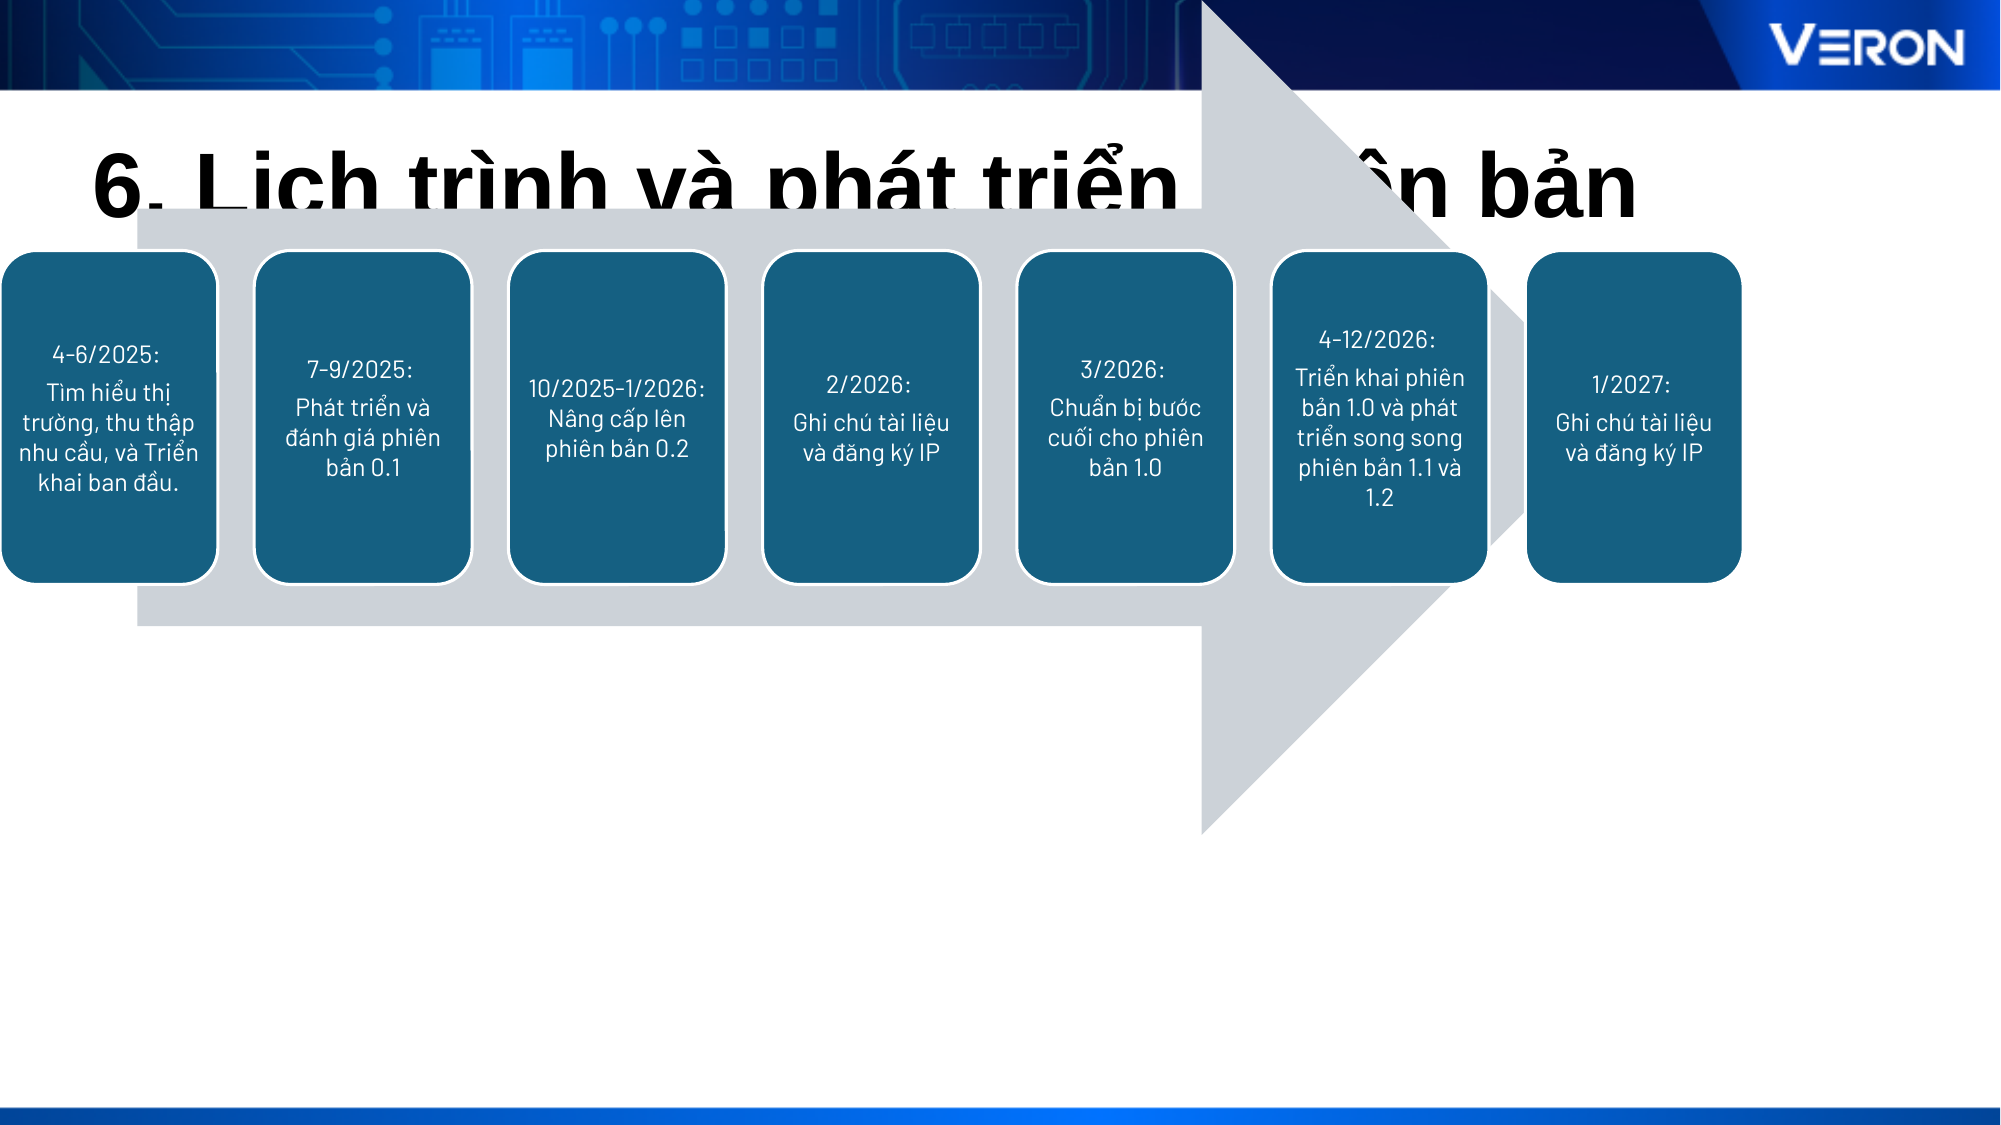

# 6. Lịch trình và phát triển phiên bản
4-6/2025:
Tìm hiểu thị trường, thu thập nhu cầu, và Triển khai ban đầu.
7-9/2025:
Phát triển và đánh giá phiên bản 0.1
10/2025-1/2026: Nâng cấp lên phiên bản 0.2
2/2026:
Ghi chú tài liệu và đăng ký IP
3/2026:
Chuẩn bị bước cuối cho phiên bản 1.0
4-12/2026:
Triển khai phiên bản 1.0 và phát triển song song phiên bản 1.1 và 1.2
1/2027:
Ghi chú tài liệu và đăng ký IP